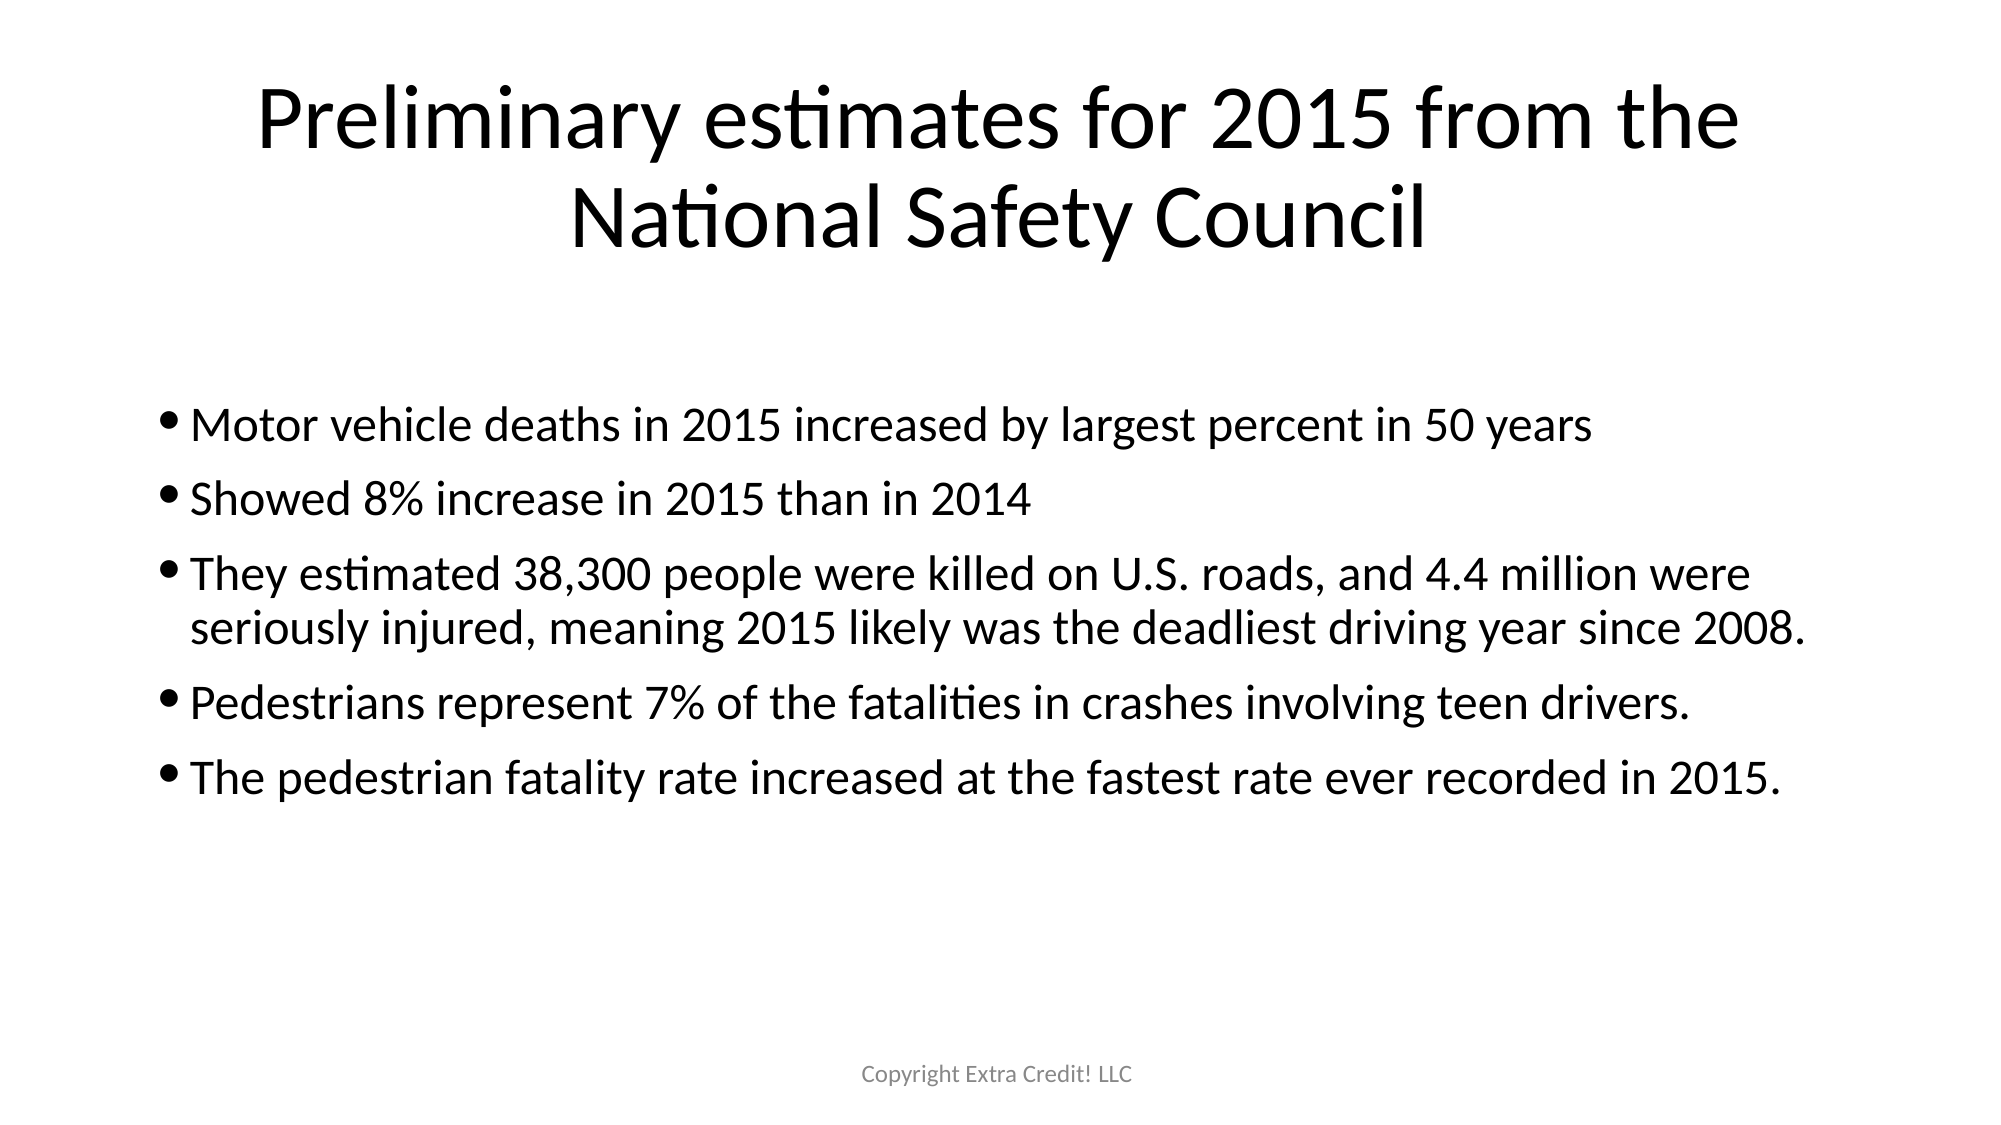

# Preliminary estimates for 2015 from the National Safety Council

Motor vehicle deaths in 2015 increased by largest percent in 50 years
Showed 8% increase in 2015 than in 2014
They estimated 38,300 people were killed on U.S. roads, and 4.4 million were seriously injured, meaning 2015 likely was the deadliest driving year since 2008.
Pedestrians represent 7% of the fatalities in crashes involving teen drivers.
The pedestrian fatality rate increased at the fastest rate ever recorded in 2015.
Copyright Extra Credit! LLC